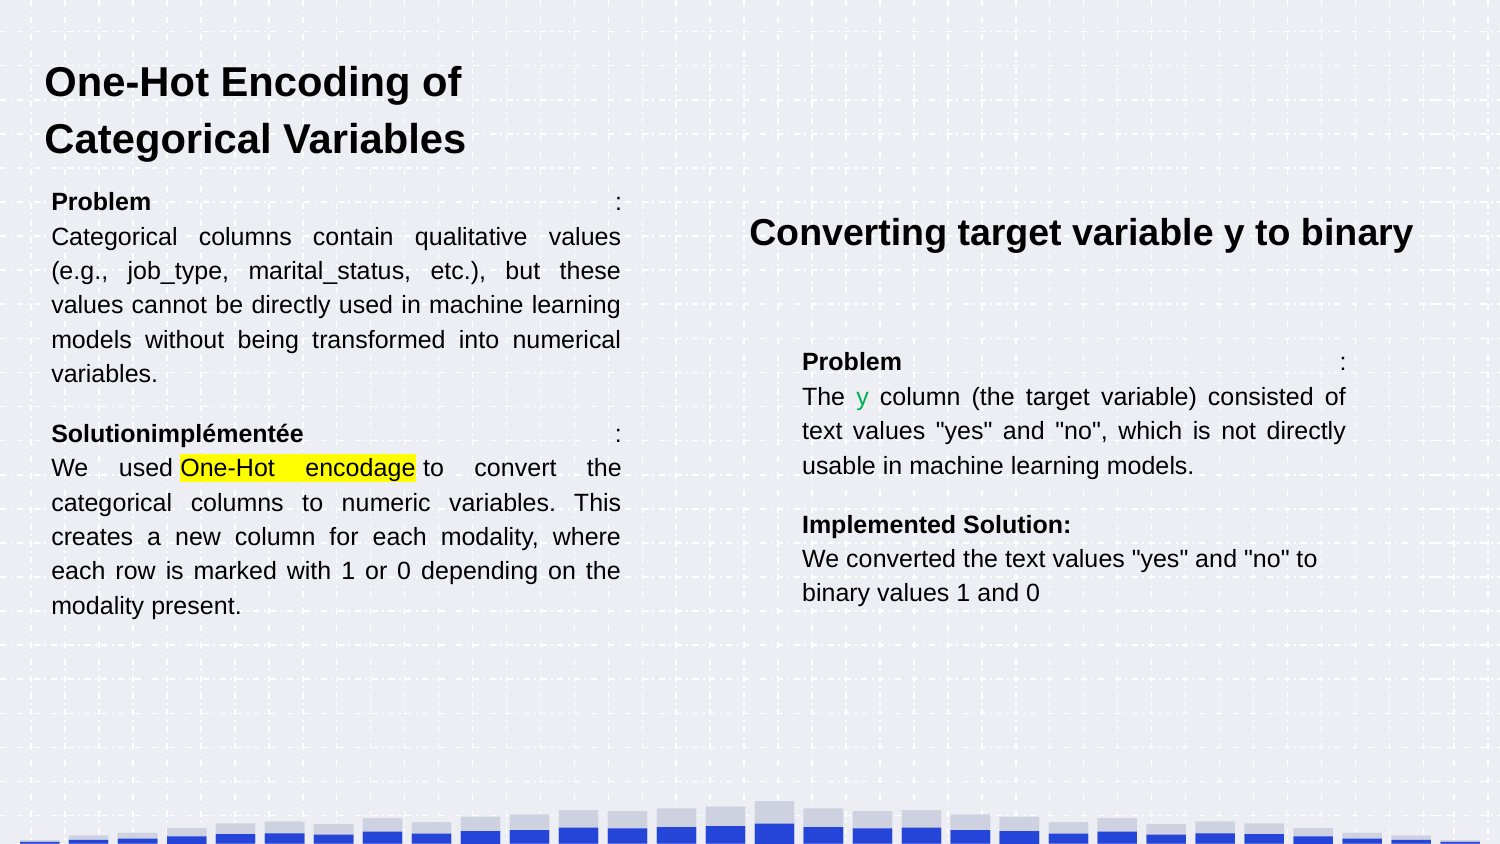

One-Hot Encoding of Categorical Variables
Problem :
Categorical columns contain qualitative values (e.g., job_type, marital_status, etc.), but these values cannot be directly used in machine learning models without being transformed into numerical variables.
Solutionimplémentée :
We used One-Hot encodage to convert the categorical columns to numeric variables. This creates a new column for each modality, where each row is marked with 1 or 0 depending on the modality present.

 Converting target variable y to binary
Problem :
The y column (the target variable) consisted of text values "yes" and "no", which is not directly usable in machine learning models.
Implemented Solution:
We converted the text values "yes" and "no" to binary values 1 and 0